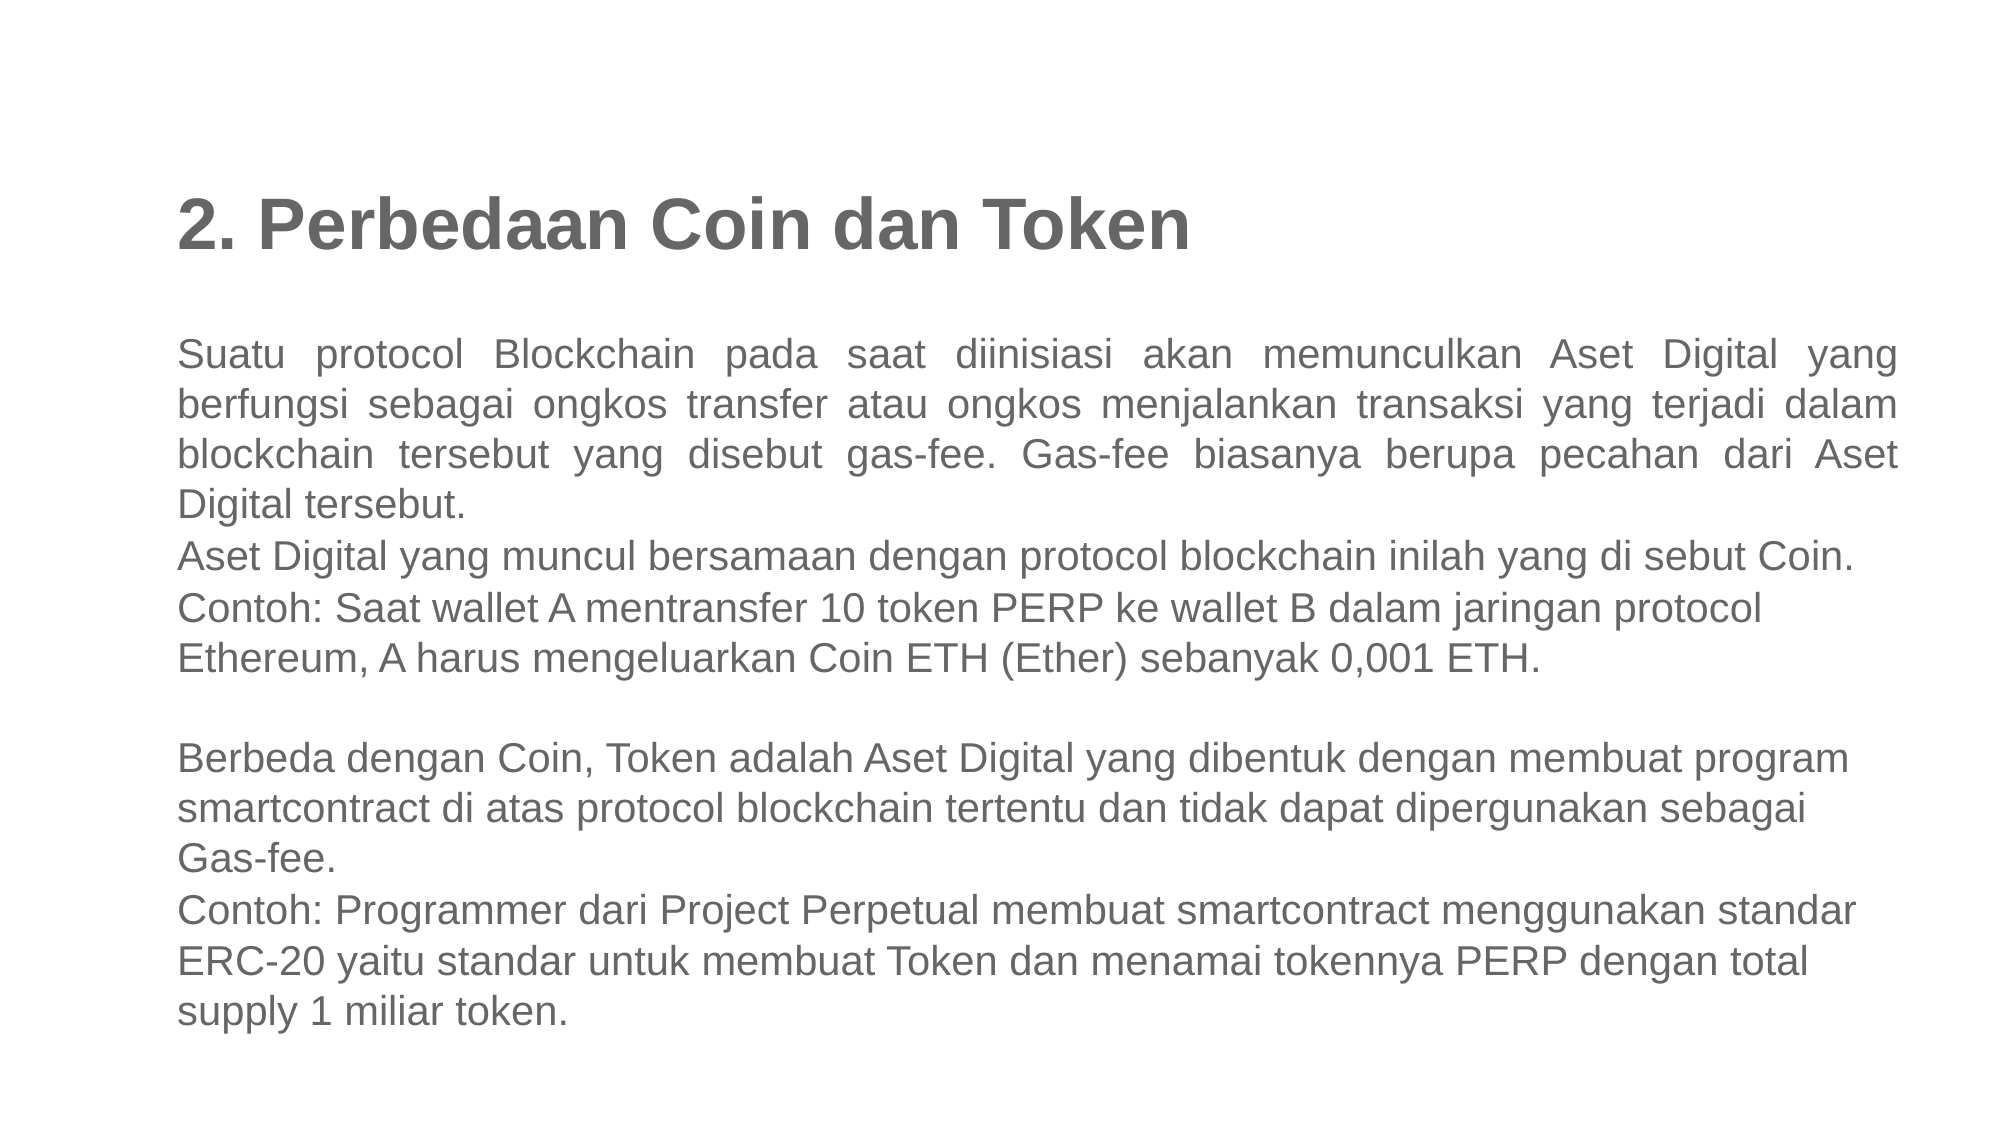

2. Perbedaan Coin dan Token
Suatu protocol Blockchain pada saat diinisiasi akan memunculkan Aset Digital yang berfungsi sebagai ongkos transfer atau ongkos menjalankan transaksi yang terjadi dalam blockchain tersebut yang disebut gas-fee. Gas-fee biasanya berupa pecahan dari Aset Digital tersebut.
Aset Digital yang muncul bersamaan dengan protocol blockchain inilah yang di sebut Coin.
Contoh: Saat wallet A mentransfer 10 token PERP ke wallet B dalam jaringan protocol Ethereum, A harus mengeluarkan Coin ETH (Ether) sebanyak 0,001 ETH.
Berbeda dengan Coin, Token adalah Aset Digital yang dibentuk dengan membuat program smartcontract di atas protocol blockchain tertentu dan tidak dapat dipergunakan sebagai Gas-fee.
Contoh: Programmer dari Project Perpetual membuat smartcontract menggunakan standar ERC-20 yaitu standar untuk membuat Token dan menamai tokennya PERP dengan total supply 1 miliar token.